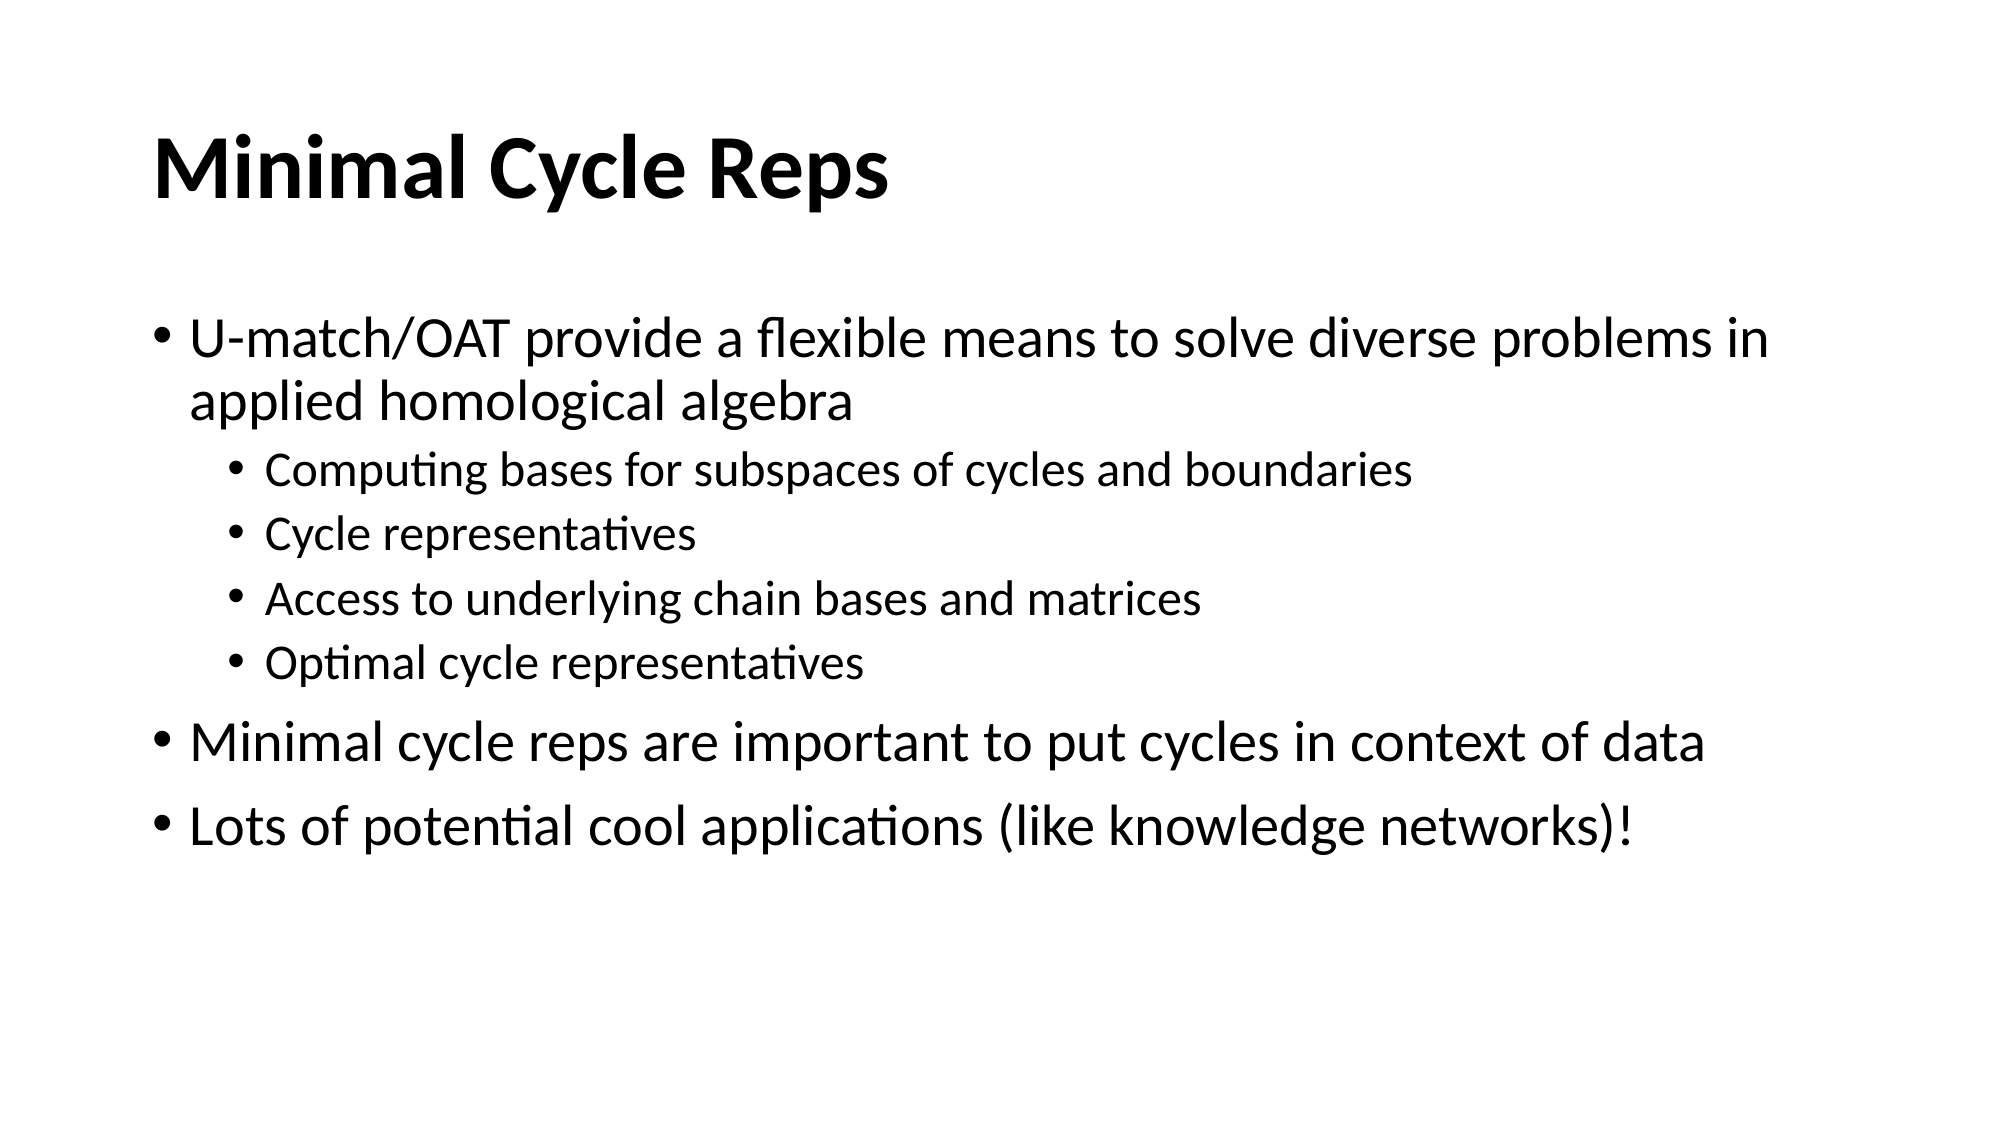

# Minimal Cycle Reps
U-match/OAT provide a flexible means to solve diverse problems in applied homological algebra
Computing bases for subspaces of cycles and boundaries
Cycle representatives
Access to underlying chain bases and matrices
Optimal cycle representatives
Minimal cycle reps are important to put cycles in context of data
Lots of potential cool applications (like knowledge networks)!